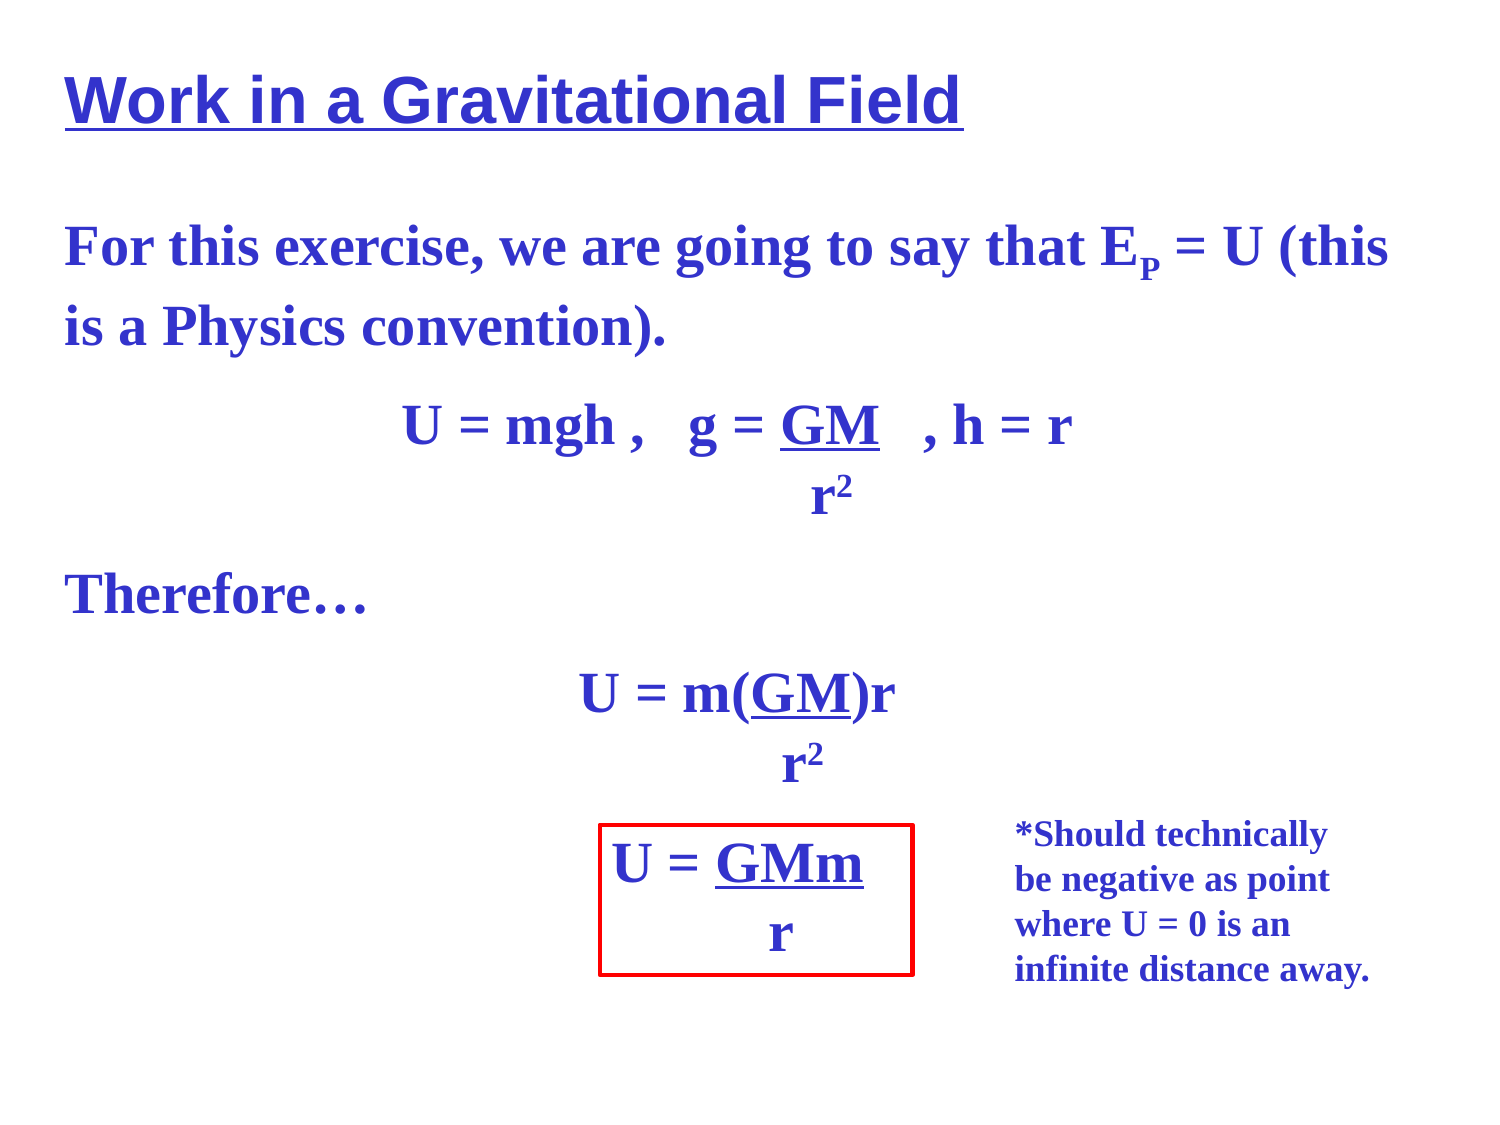

Work in a Gravitational Field
For this exercise, we are going to say that EP = U (this is a Physics convention).
U = mgh ,   g = GM   , h = r
              r2
Therefore…
U = m(GM)r
          r2
U = GMm
      r
*Should technically be negative as point where U = 0 is an infinite distance away.